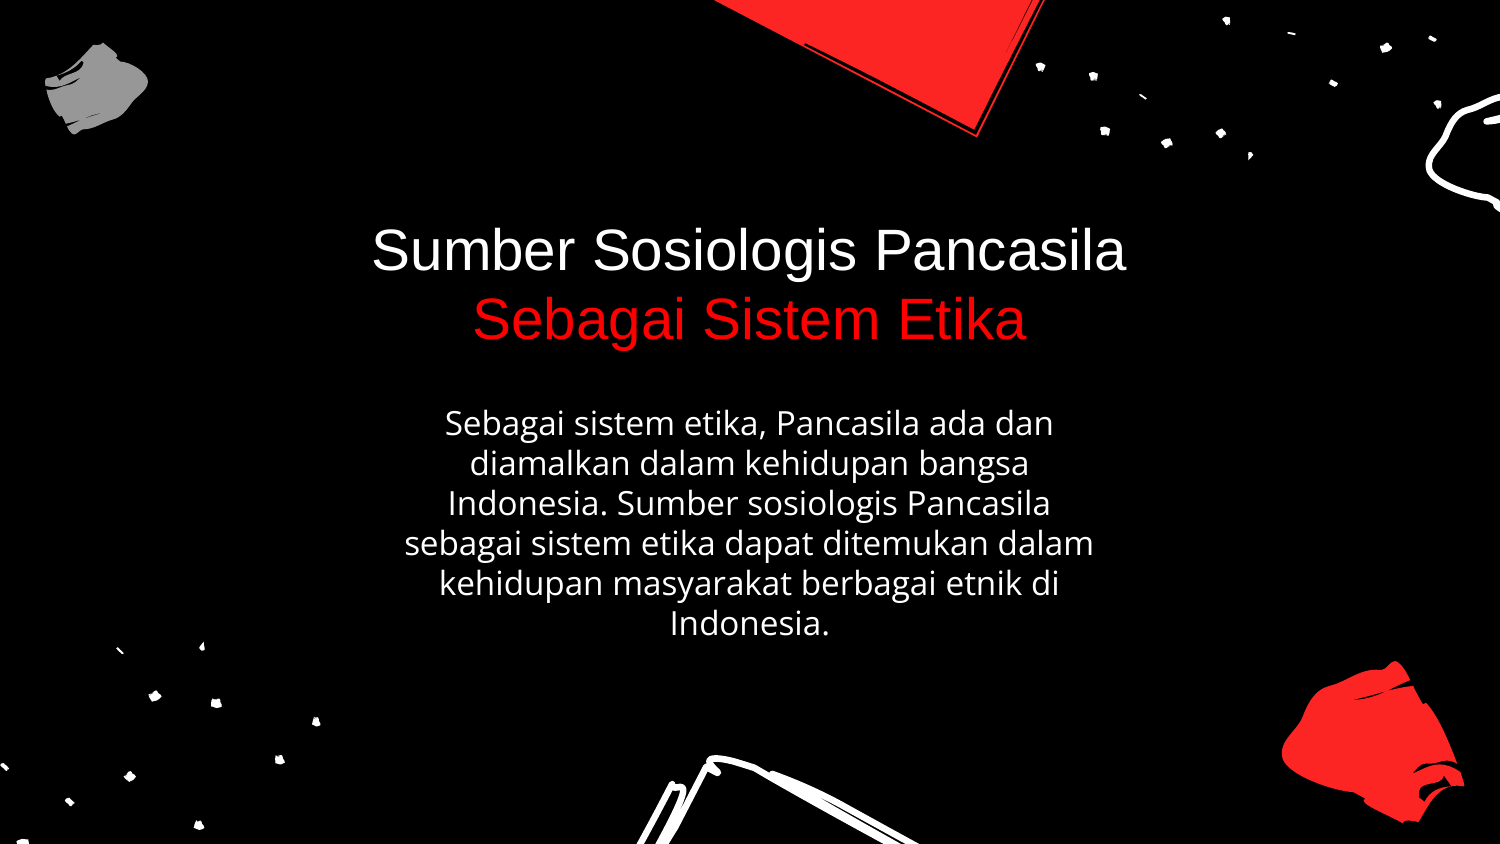

# Sumber Sosiologis Pancasila Sebagai Sistem Etika
Sebagai sistem etika, Pancasila ada dan diamalkan dalam kehidupan bangsa Indonesia. Sumber sosiologis Pancasila sebagai sistem etika dapat ditemukan dalam kehidupan masyarakat berbagai etnik di Indonesia.